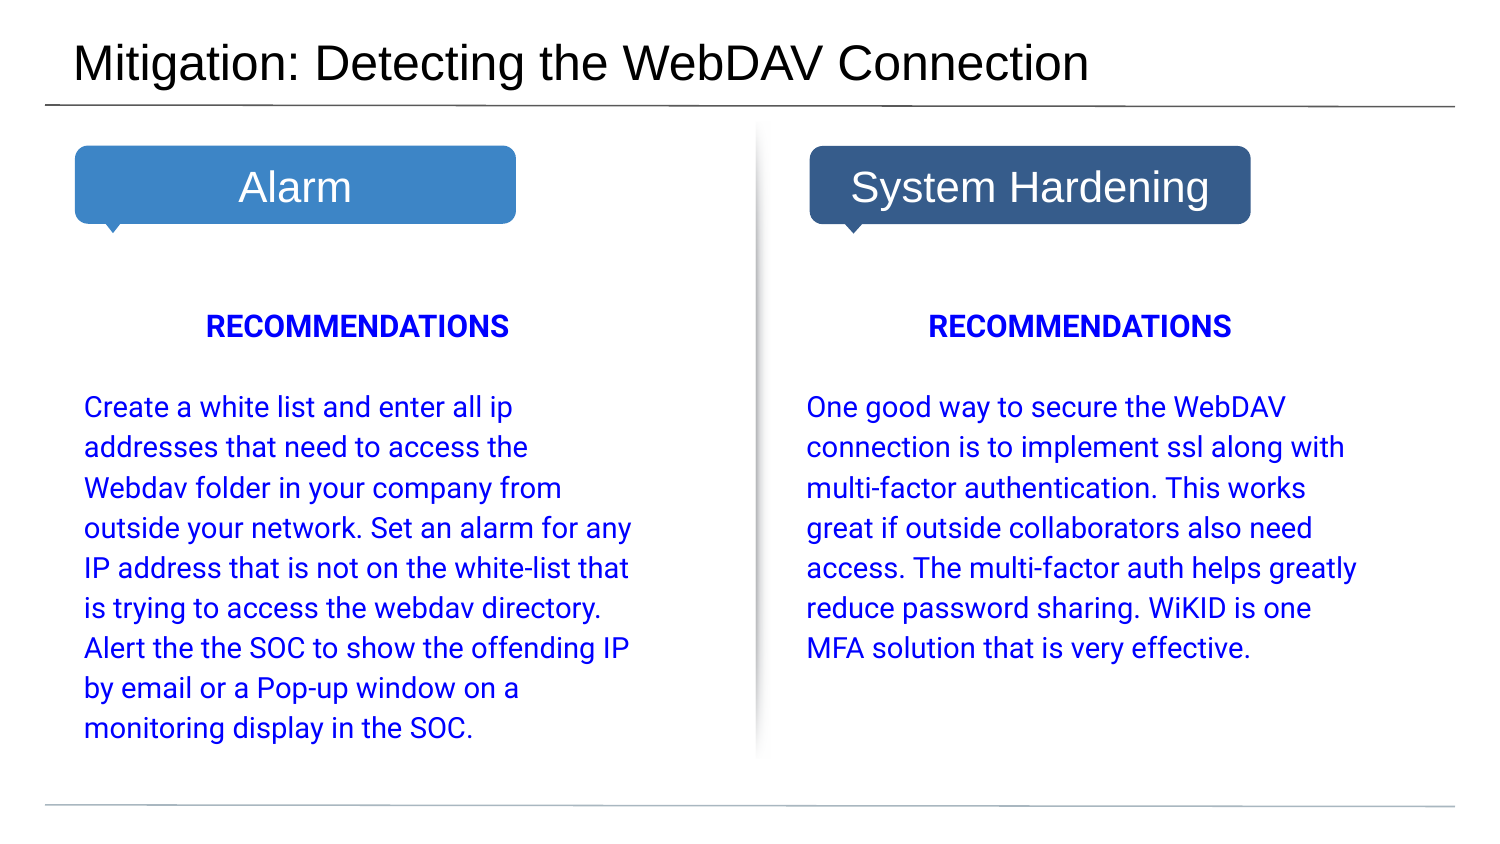

# Mitigation: Detecting the WebDAV Connection
RECOMMENDATIONS

Create a white list and enter all ip addresses that need to access the Webdav folder in your company from outside your network. Set an alarm for any IP address that is not on the white-list that is trying to access the webdav directory. Alert the the SOC to show the offending IP by email or a Pop-up window on a monitoring display in the SOC.

RECOMMENDATIONS

One good way to secure the WebDAV connection is to implement ssl along with multi-factor authentication. This works great if outside collaborators also need access. The multi-factor auth helps greatly reduce password sharing. WiKID is one MFA solution that is very effective.